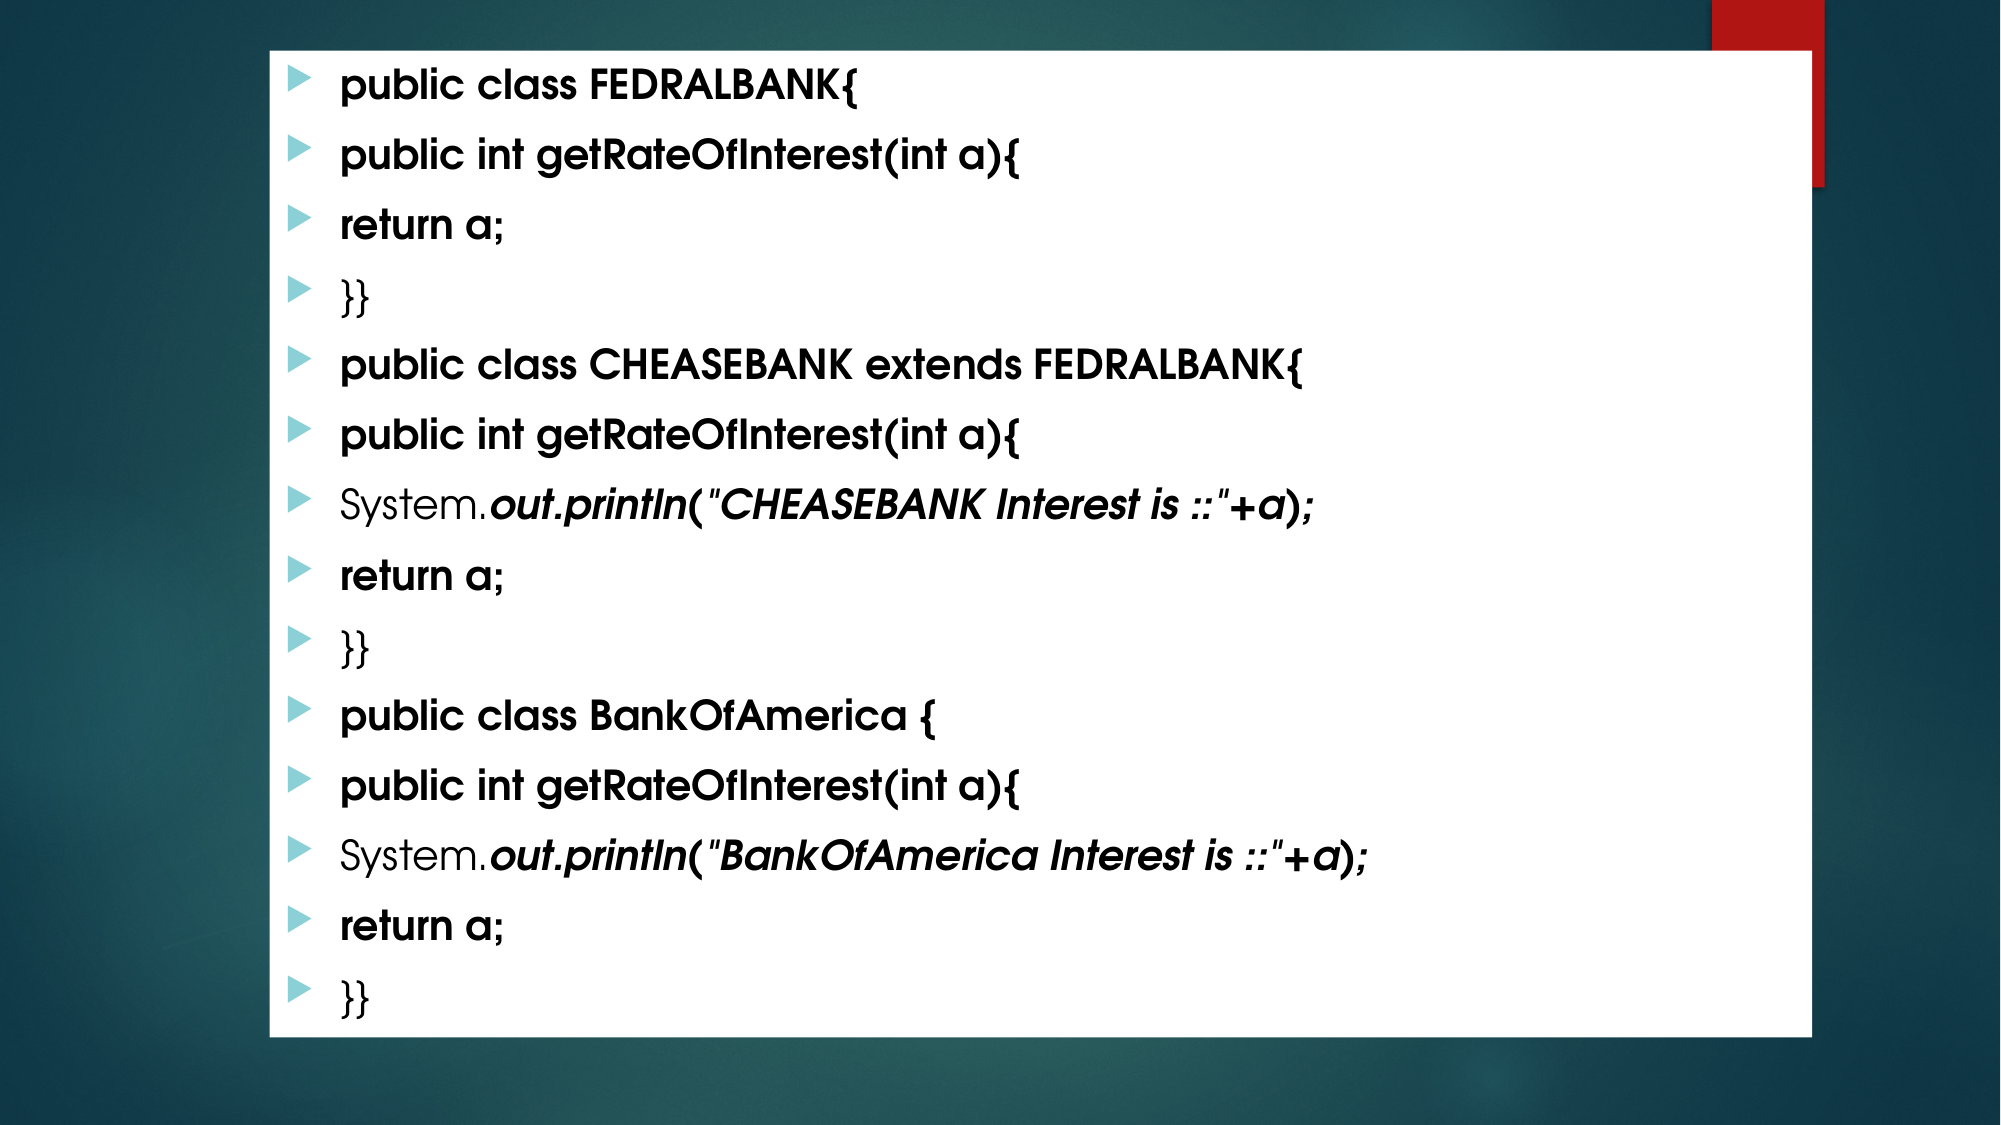

public class FEDRALBANK{
public int getRateOfInterest(int a){
return a;
}}
public class CHEASEBANK extends FEDRALBANK{
public int getRateOfInterest(int a){
System.out.println("CHEASEBANK Interest is ::"+a);
return a;
}}
public class BankOfAmerica {
public int getRateOfInterest(int a){
System.out.println("BankOfAmerica Interest is ::"+a);
return a;
}}